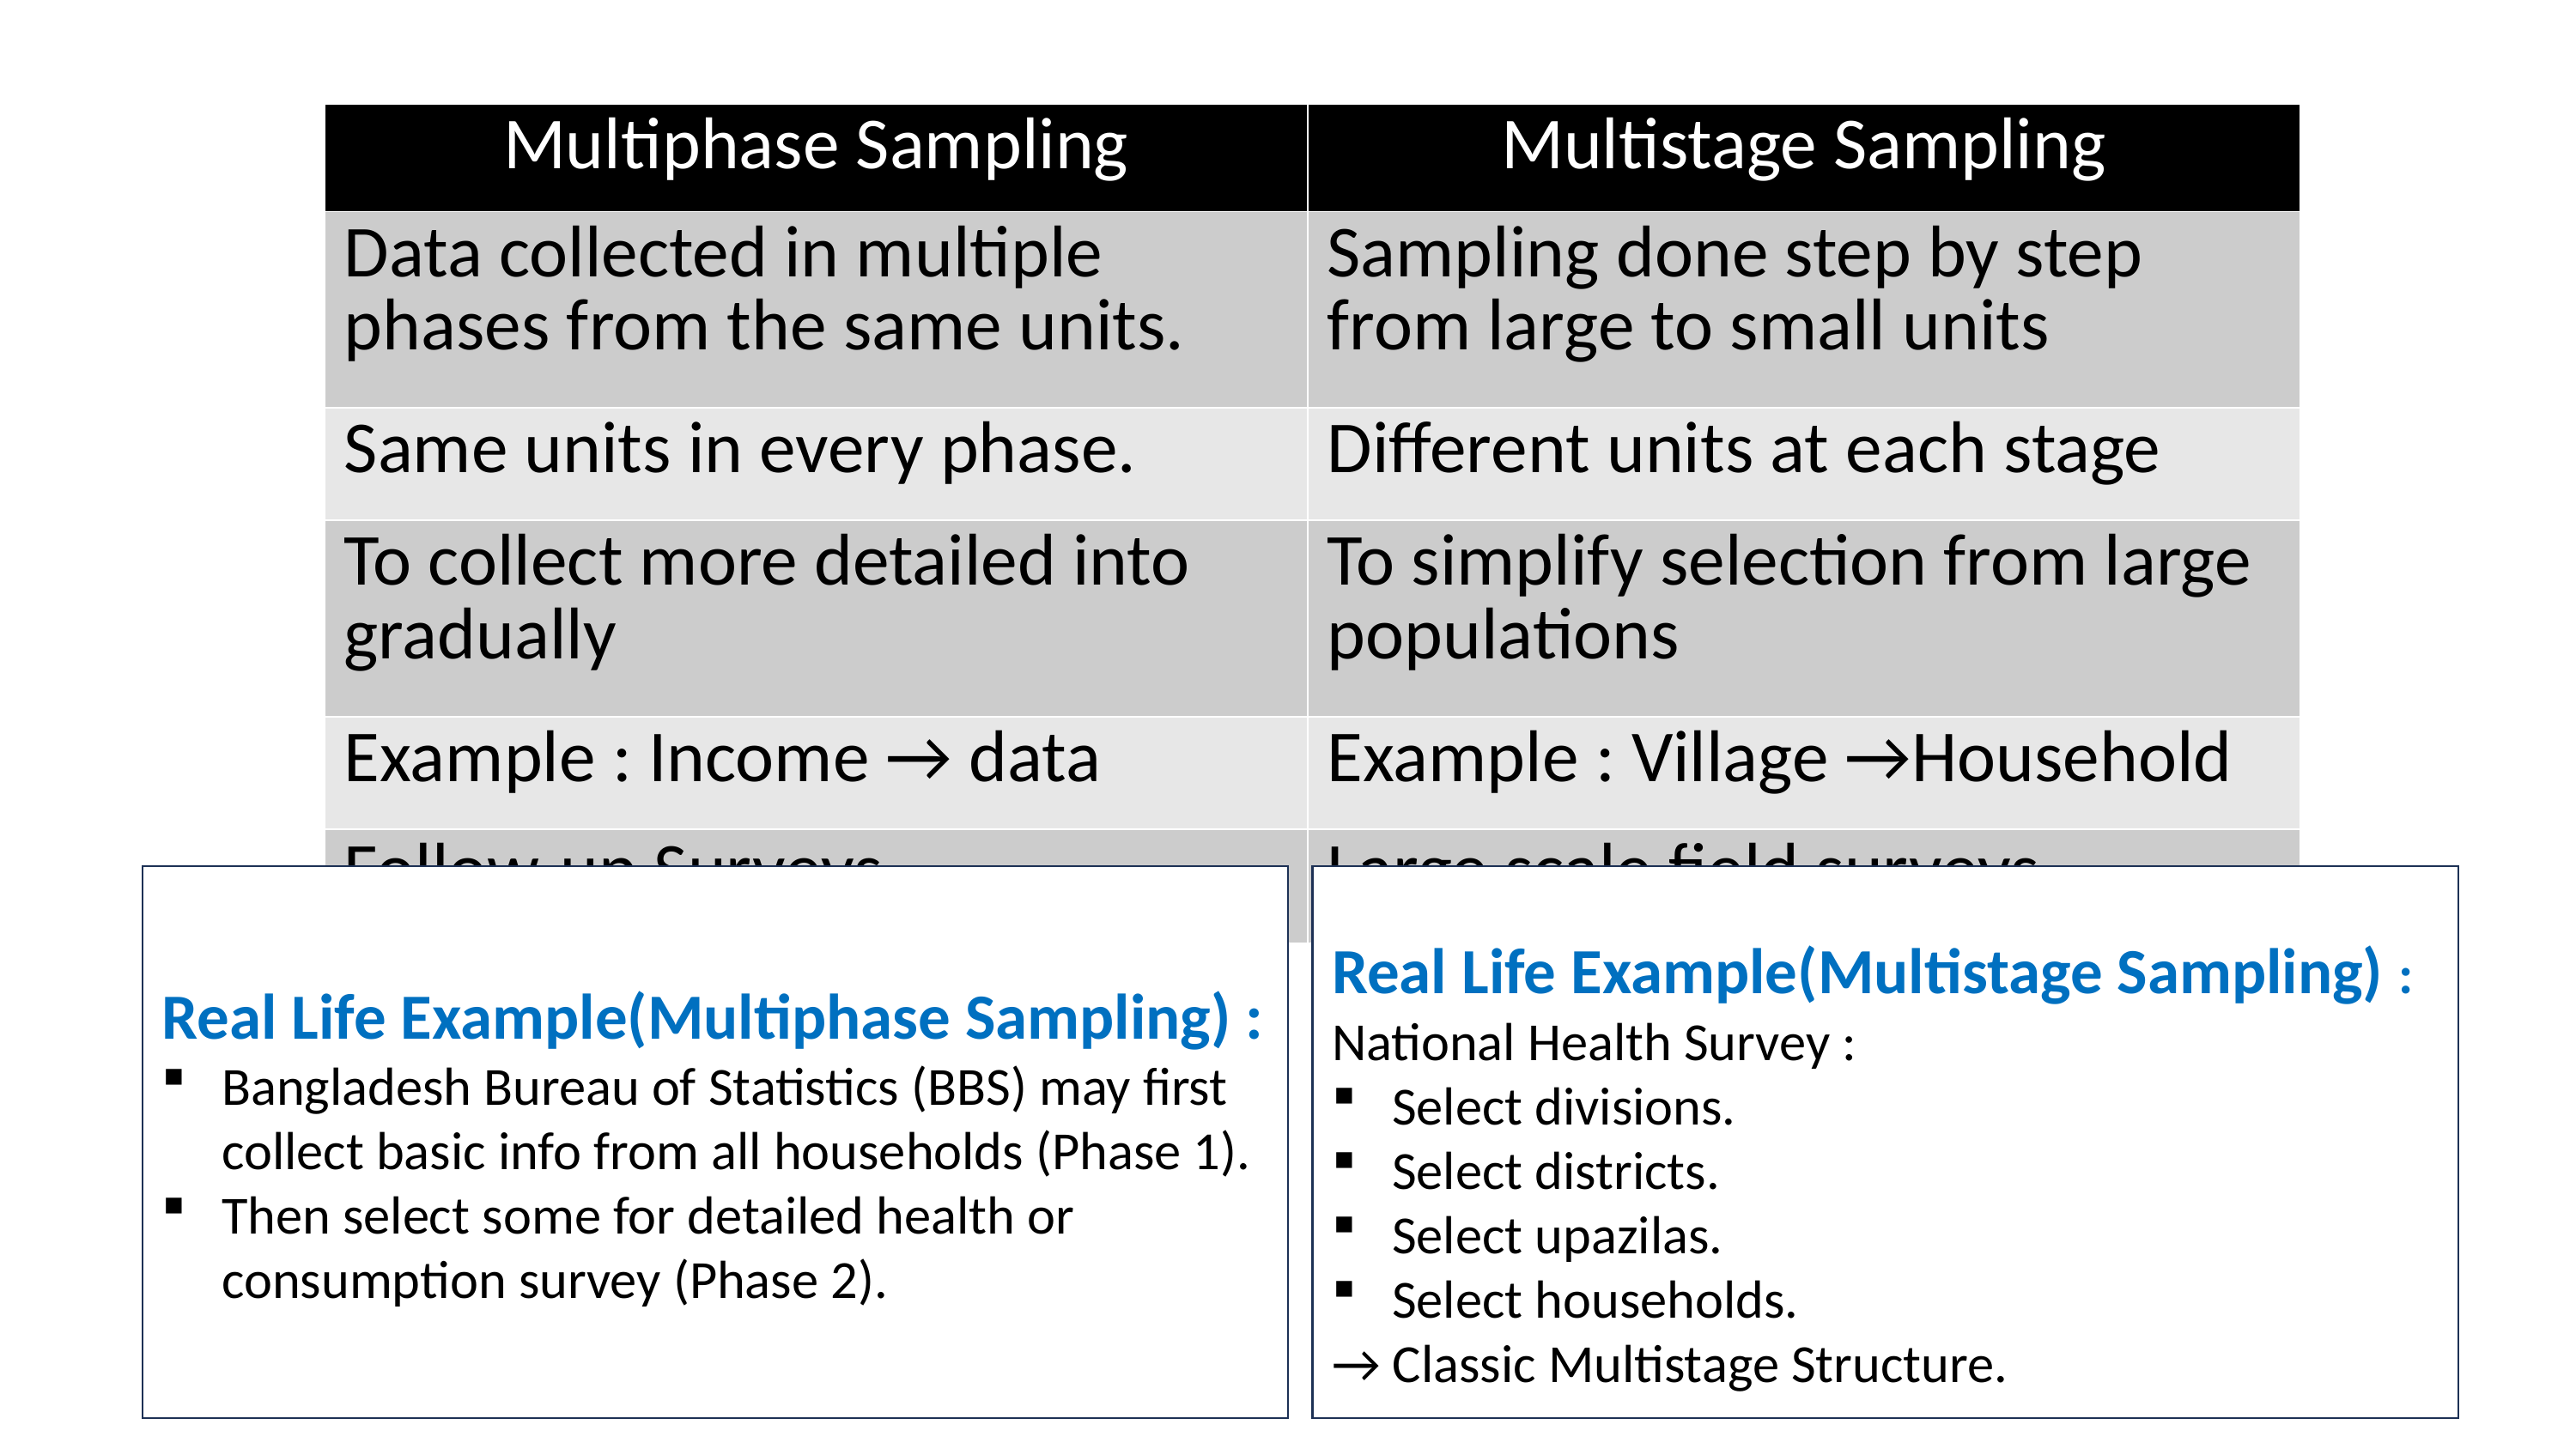

| Multiphase Sampling | Multistage Sampling |
| --- | --- |
| Data collected in multiple phases from the same units. | Sampling done step by step from large to small units |
| Same units in every phase. | Different units at each stage |
| To collect more detailed into gradually | To simplify selection from large populations |
| Example : Income → data | Example : Village →Household |
| Follow-up Surveys | Large scale field surveys |
Real Life Example(Multiphase Sampling) :
Bangladesh Bureau of Statistics (BBS) may first collect basic info from all households (Phase 1).
Then select some for detailed health or consumption survey (Phase 2).

Real Life Example(Multistage Sampling) :
National Health Survey :
Select divisions.
Select districts.
Select upazilas.
Select households.
→ Classic Multistage Structure.